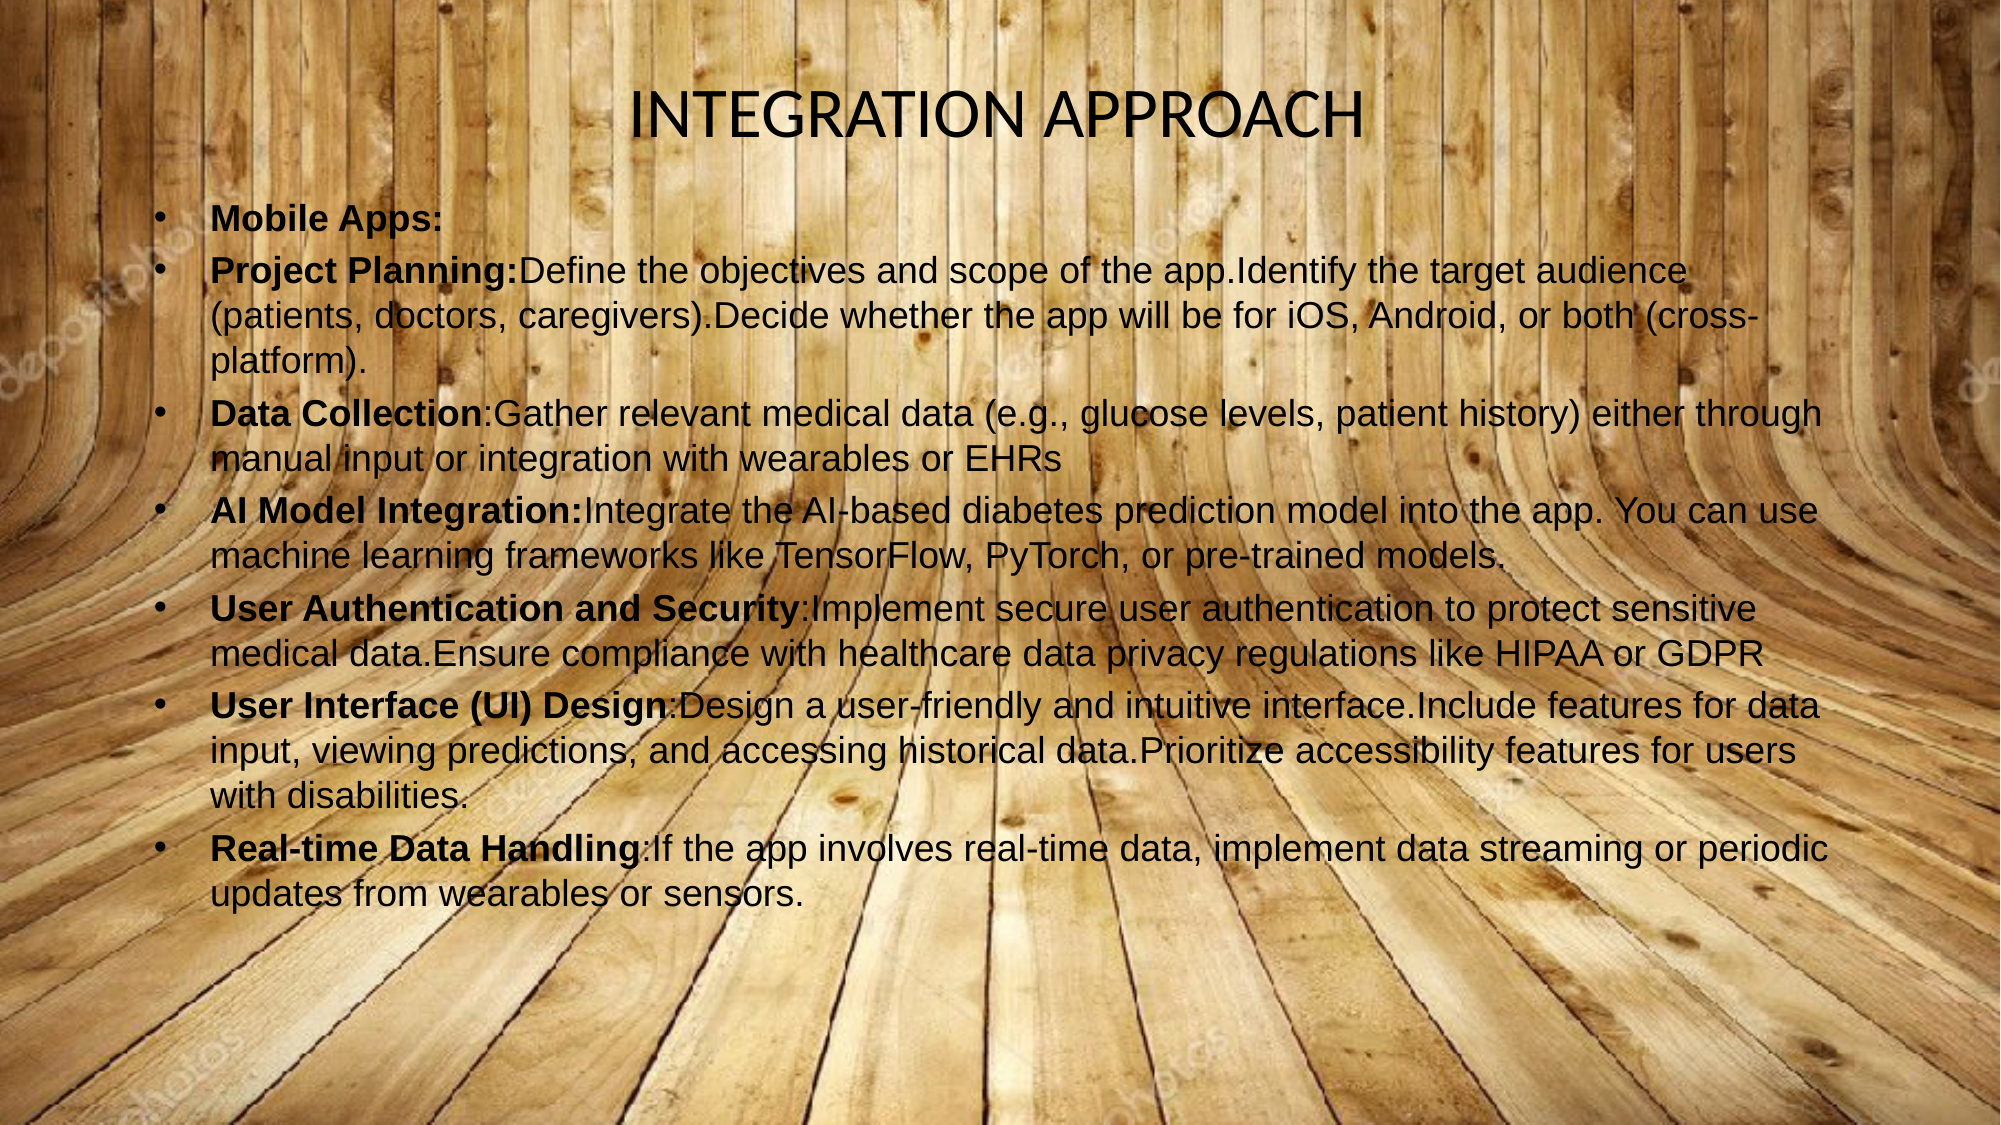

# INTEGRATION APPROACH
Mobile Apps:
Project Planning:Define the objectives and scope of the app.Identify the target audience (patients, doctors, caregivers).Decide whether the app will be for iOS, Android, or both (cross-platform).
Data Collection:Gather relevant medical data (e.g., glucose levels, patient history) either through manual input or integration with wearables or EHRs
AI Model Integration:Integrate the AI-based diabetes prediction model into the app. You can use machine learning frameworks like TensorFlow, PyTorch, or pre-trained models.
User Authentication and Security:Implement secure user authentication to protect sensitive medical data.Ensure compliance with healthcare data privacy regulations like HIPAA or GDPR
User Interface (UI) Design:Design a user-friendly and intuitive interface.Include features for data input, viewing predictions, and accessing historical data.Prioritize accessibility features for users with disabilities.
Real-time Data Handling:If the app involves real-time data, implement data streaming or periodic updates from wearables or sensors.